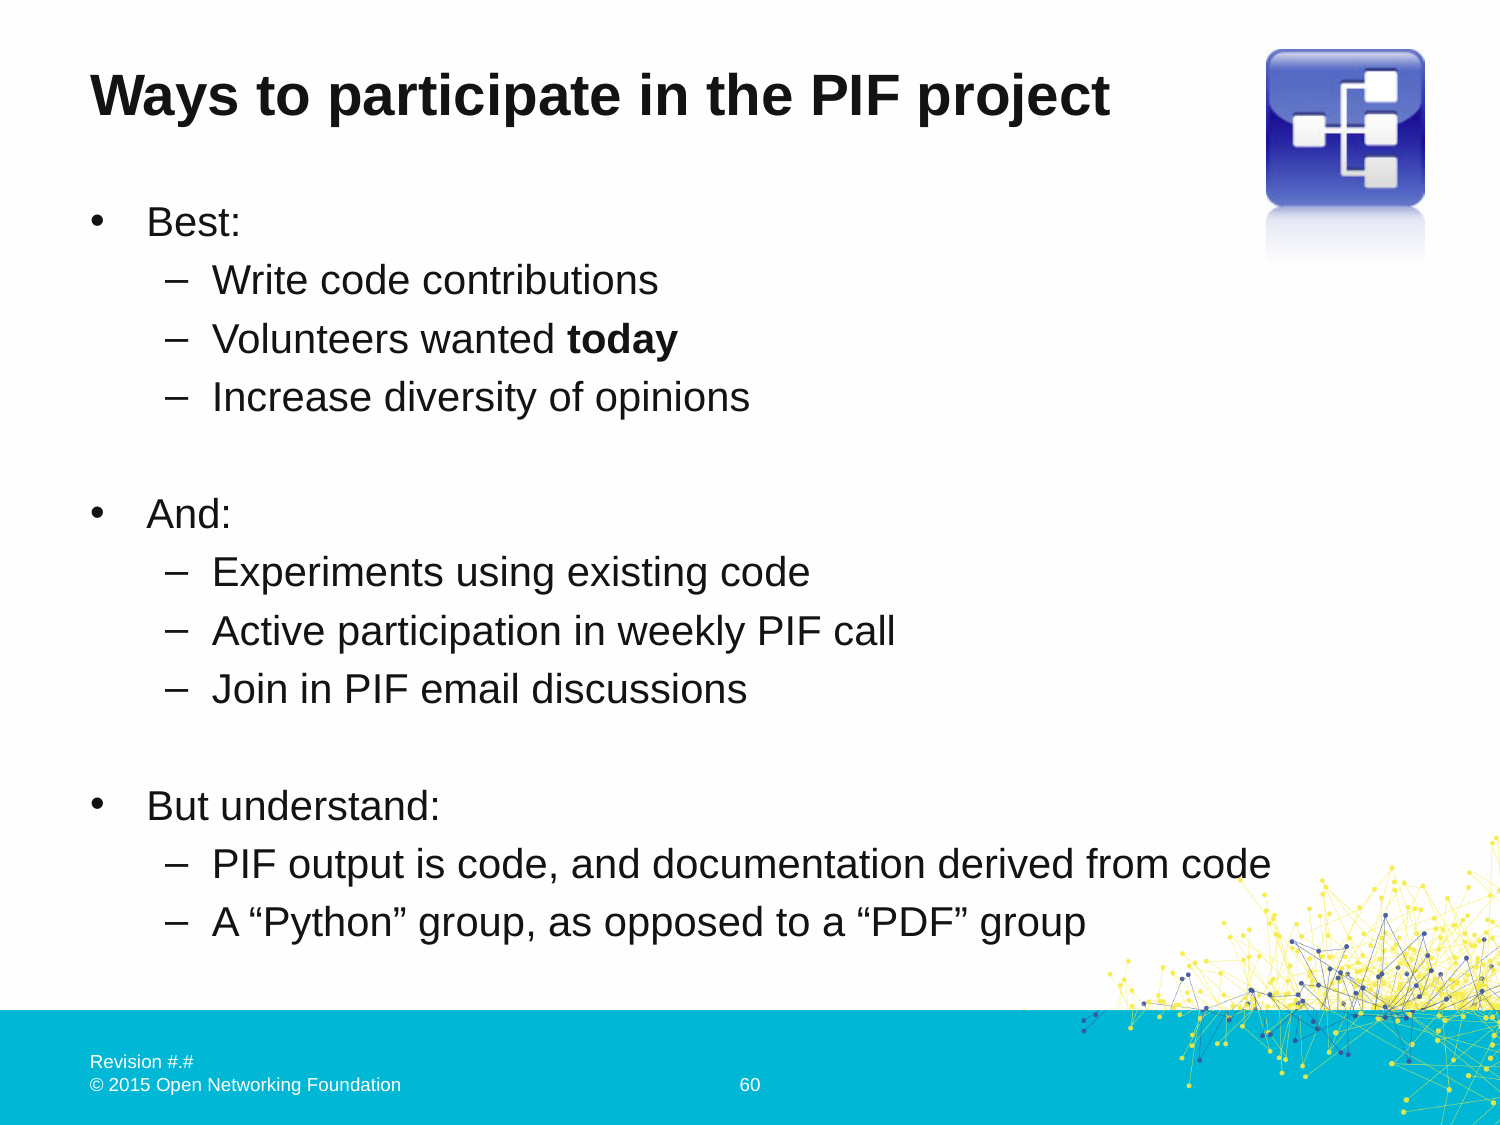

# Ways to participate in the PIF project
Best:
Write code contributions
Volunteers wanted today
Increase diversity of opinions

And:
Experiments using existing code
Active participation in weekly PIF call
Join in PIF email discussions

But understand:
PIF output is code, and documentation derived from code
A “Python” group, as opposed to a “PDF” group
60